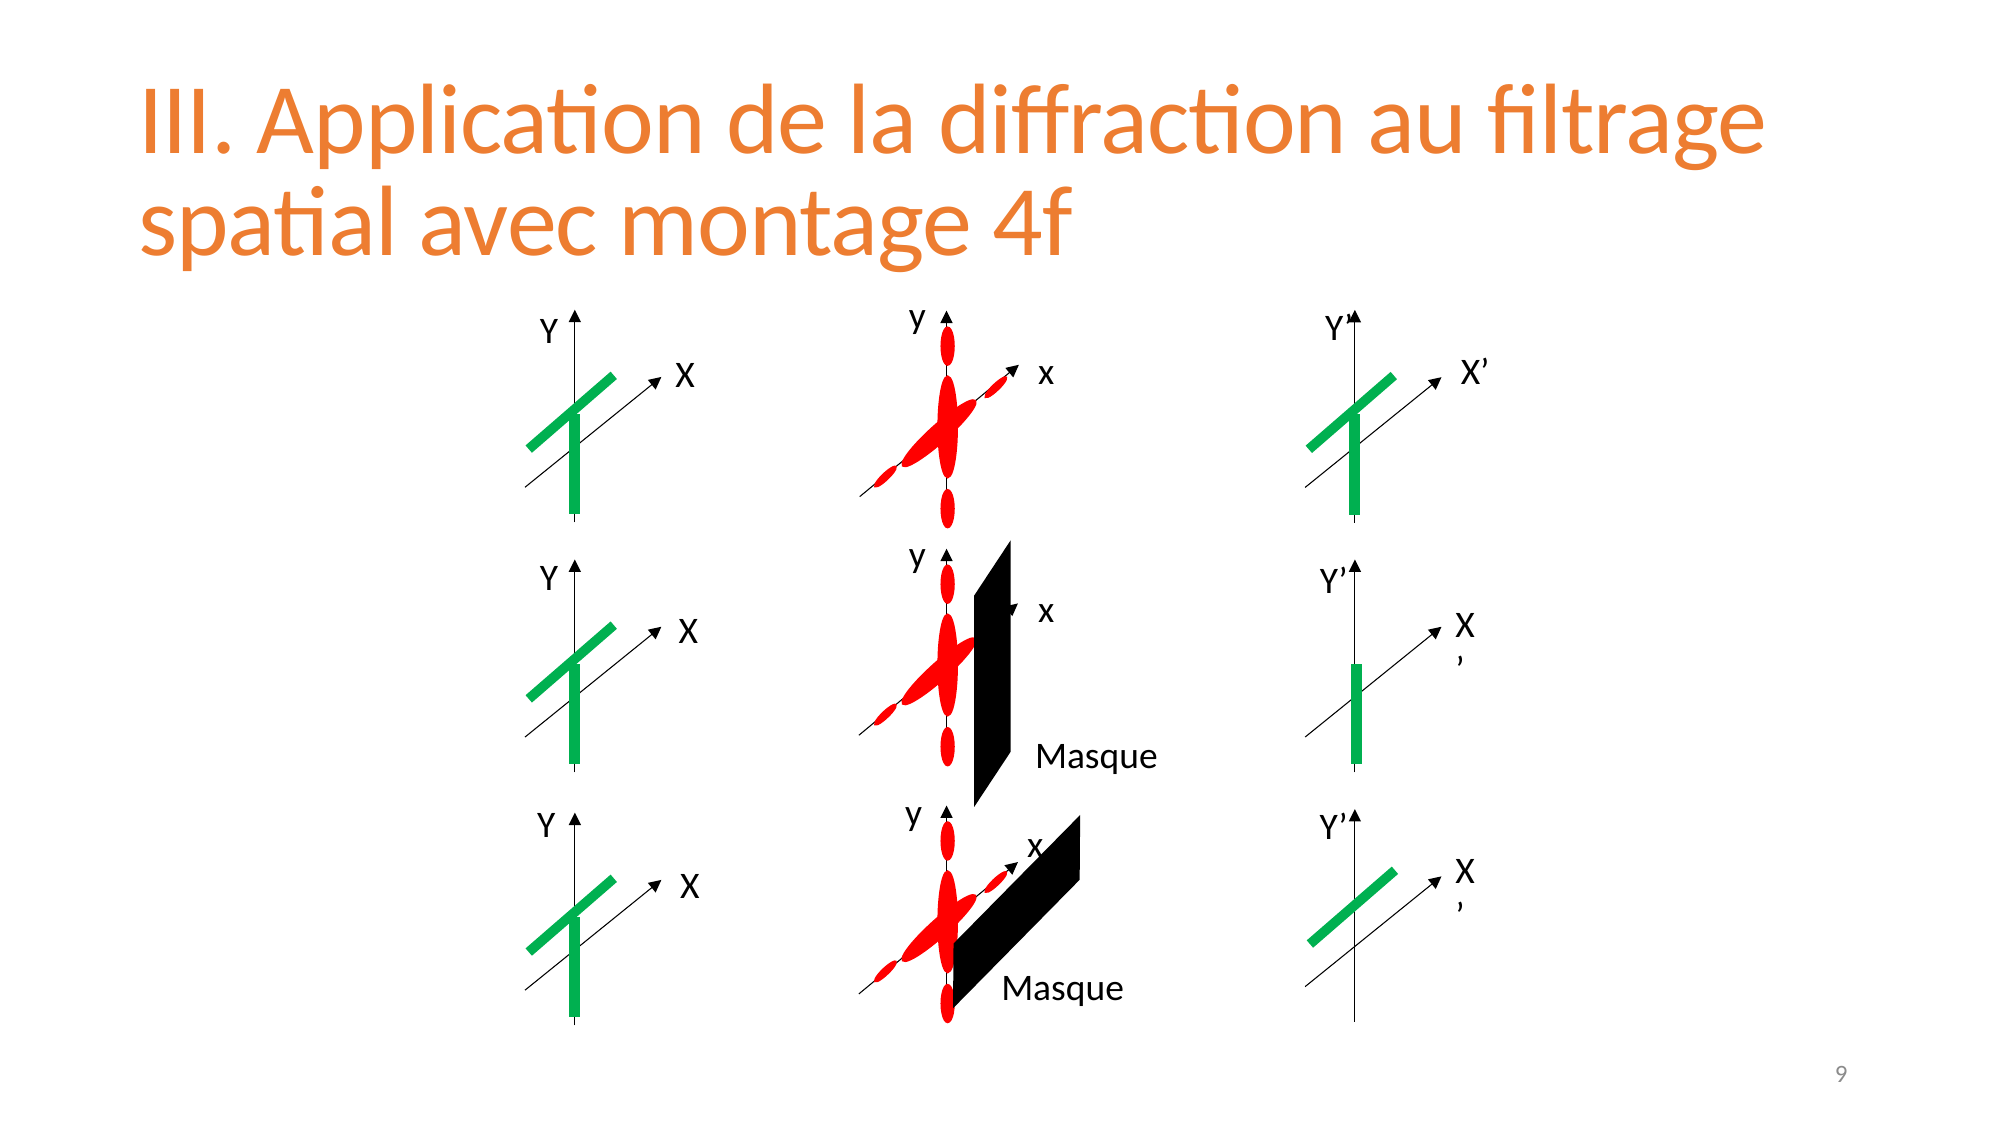

III. Application de la diffraction au filtrage spatial avec montage 4f
y
Y’
Y

x
X’
X

y
Y
Y’

x
X’
X

Masque

y
Y
Y’
x

X’
X

Masque

9